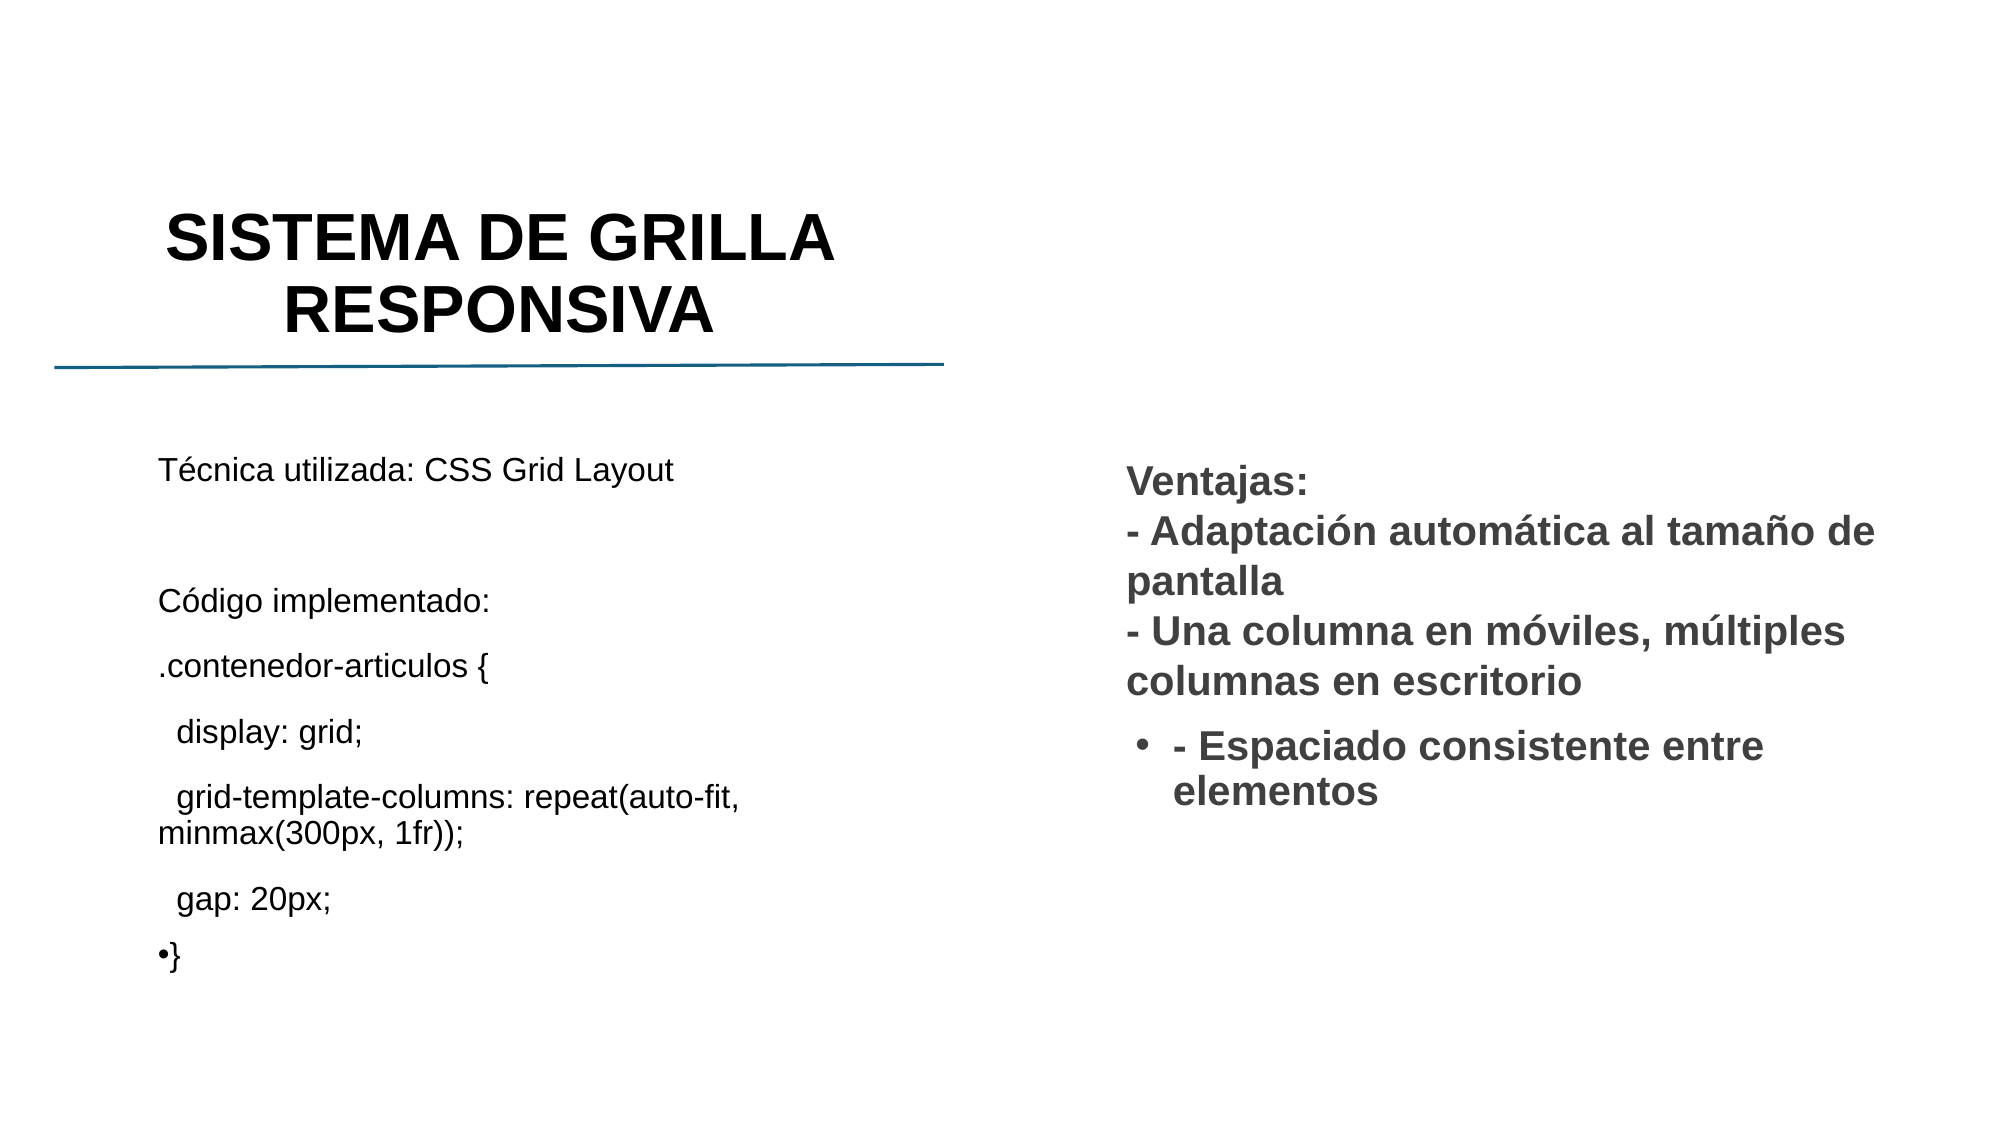

# SISTEMA DE GRILLA RESPONSIVA
Técnica utilizada: CSS Grid Layout

Código implementado:
.contenedor-articulos {
  display: grid;
  grid-template-columns: repeat(auto-fit, minmax(300px, 1fr));
  gap: 20px;
}
Ventajas:
- Adaptación automática al tamaño de pantalla
- Una columna en móviles, múltiples columnas en escritorio
- Espaciado consistente entre elementos